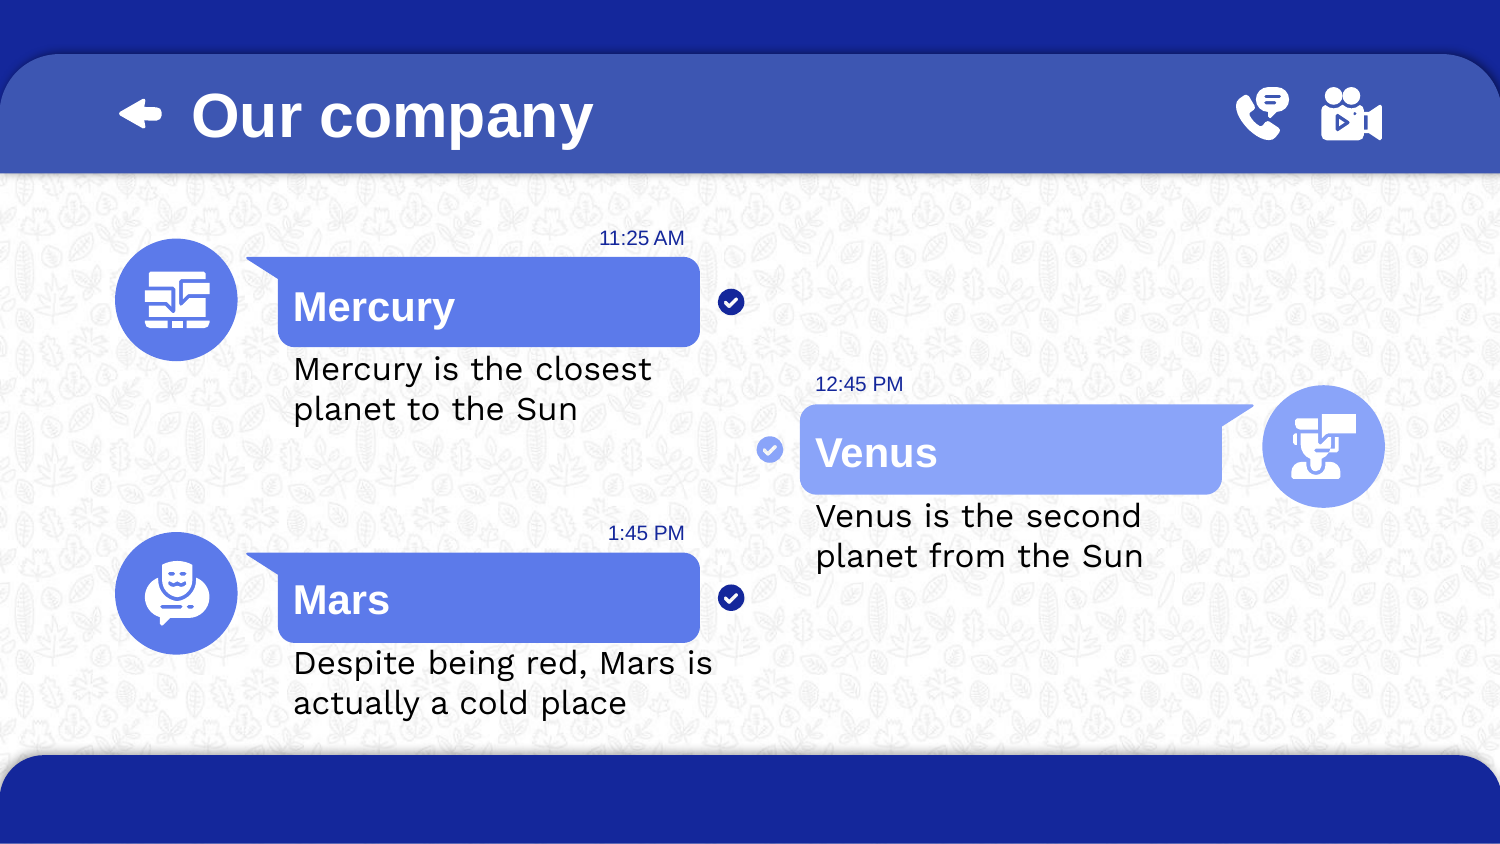

# Our company

11:25 AM

Mercury

Mercury is the closest planet to the Sun
12:45 PM

Venus

Venus is the second planet from the Sun
1:45 PM

Mars

Despite being red, Mars is actually a cold place